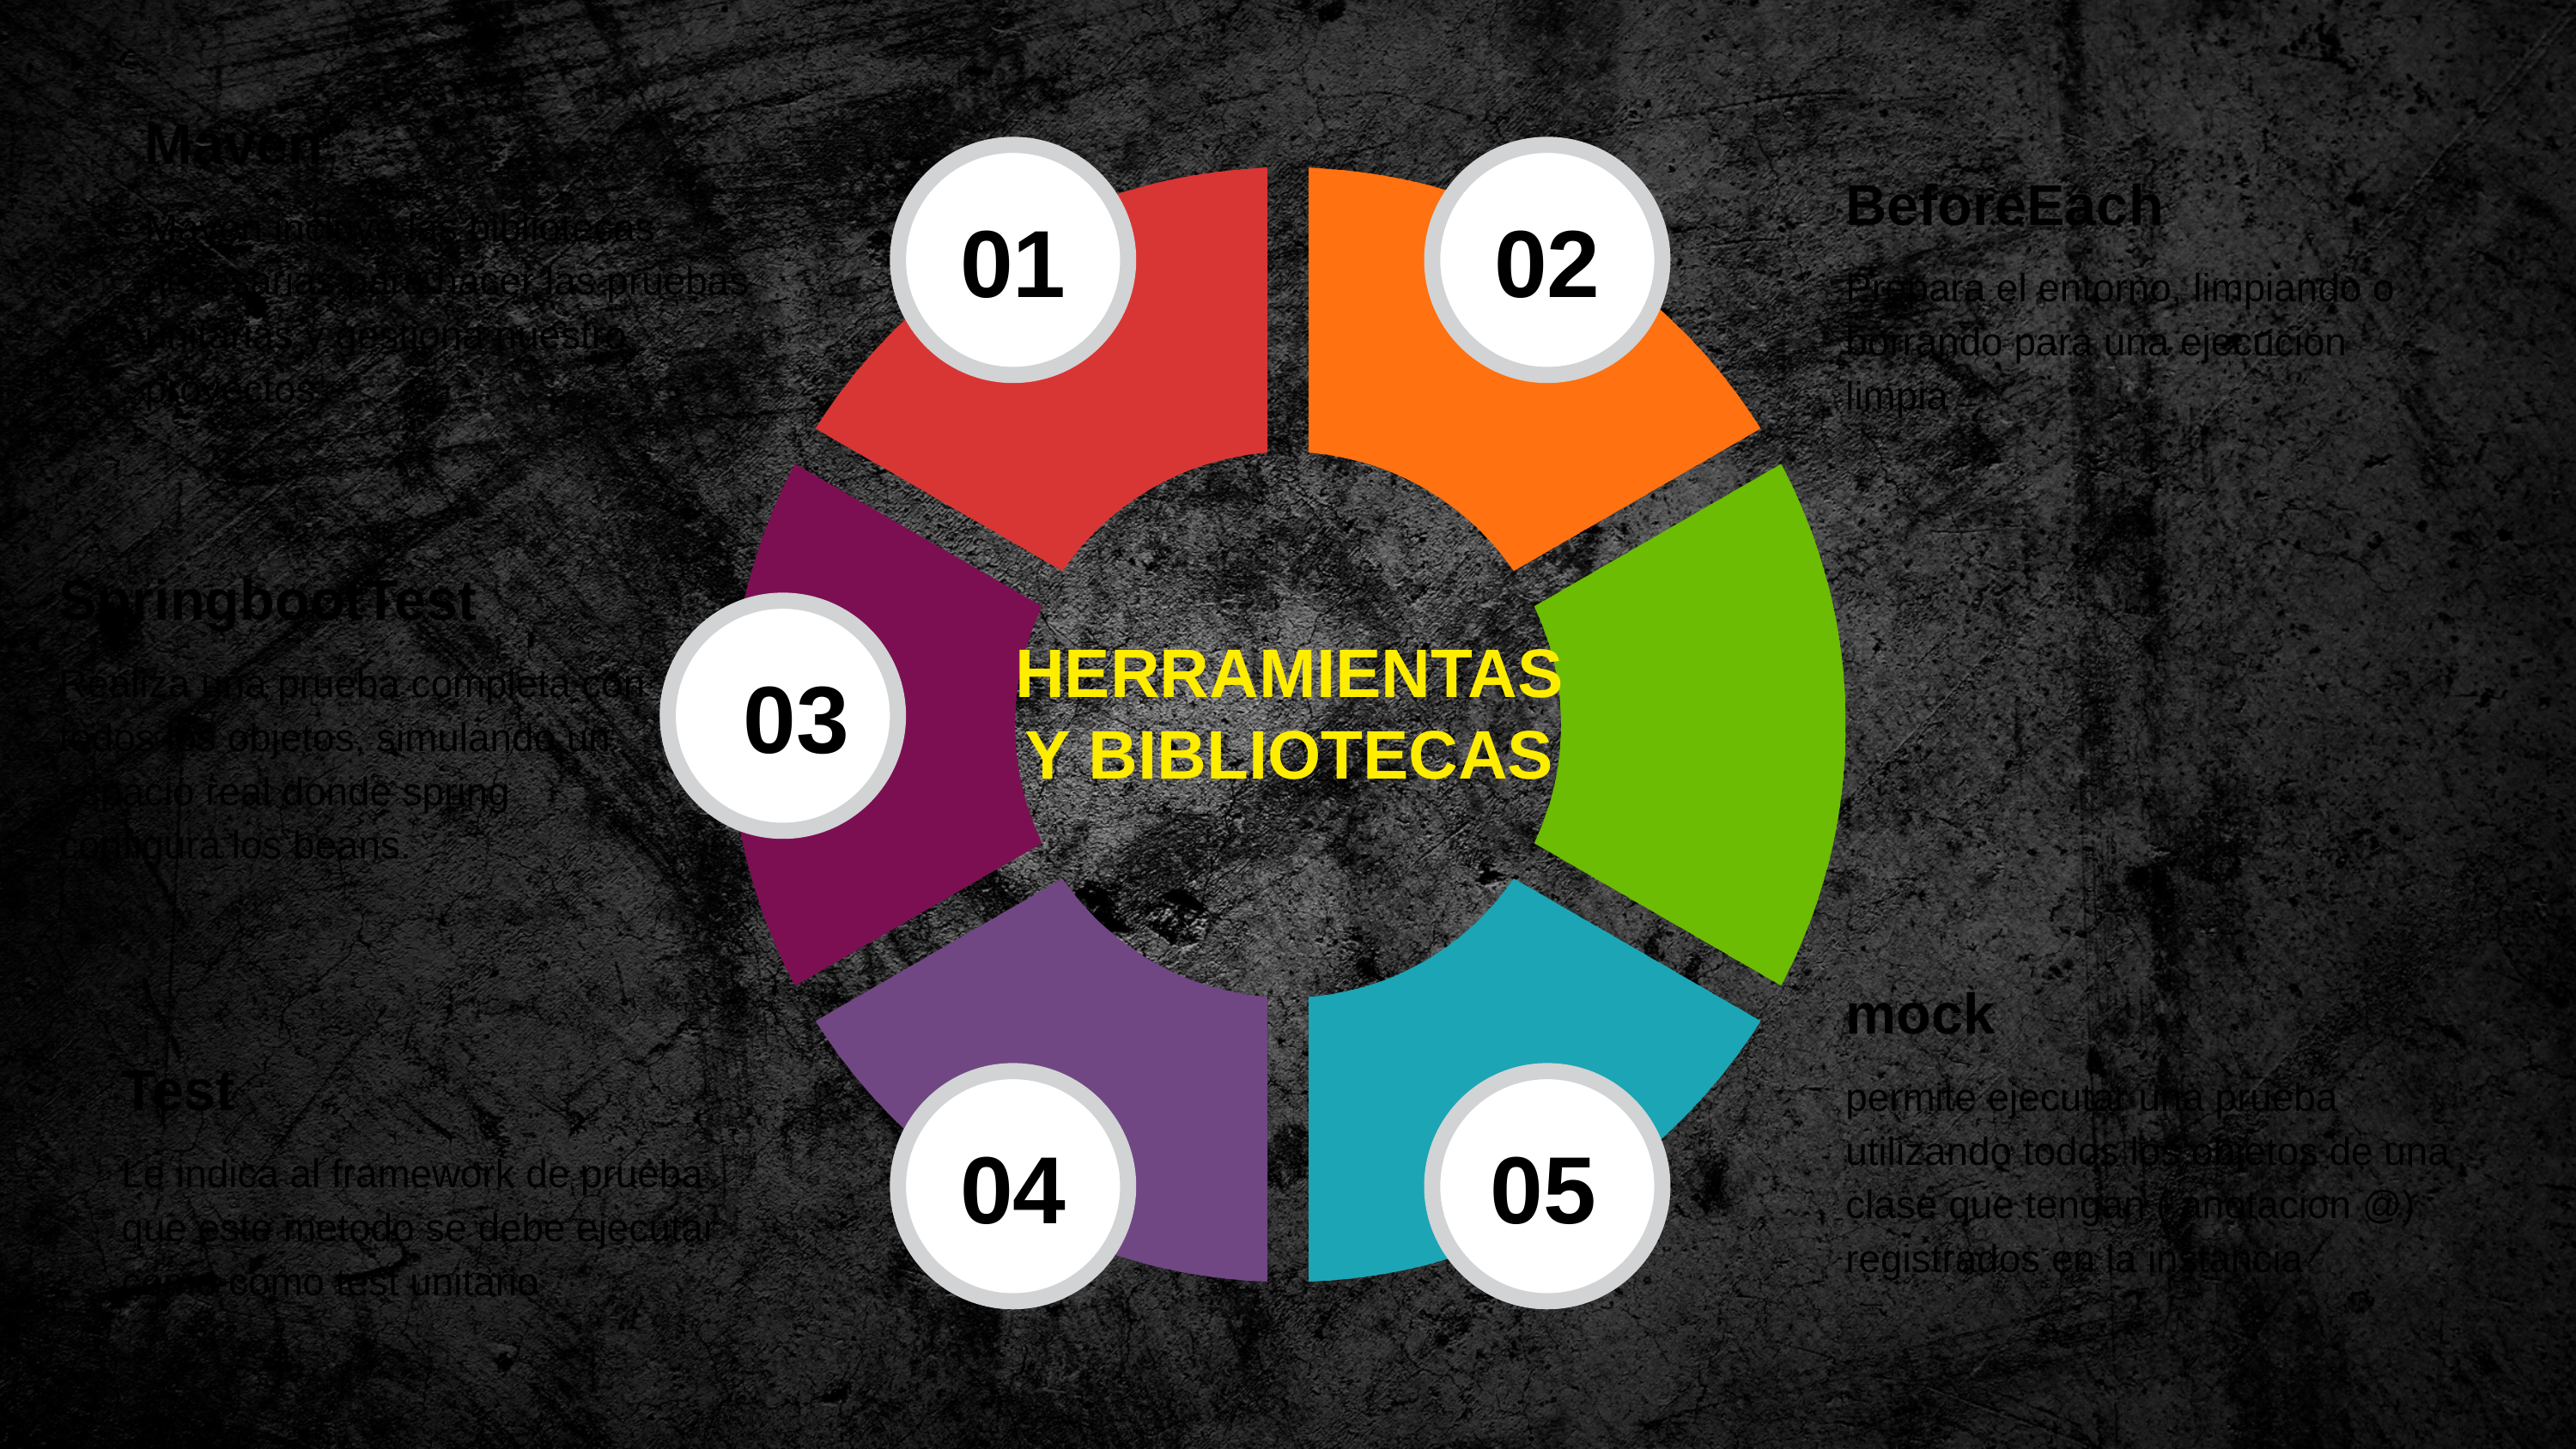

Maven
Maven incluye las bibliotecas necesarias para hacer las pruebas unitarias y gestiona nuestro proyectos

BeforeEach
Prepara el entorno, limpiando o borrando para una ejecución limpia
01
02
SpringbootTest
Realiza una prueba completa con todos los objetos, simulando un espacio real donde spring configura los beans.

HERRAMIENTAS Y BIBLIOTECAS

03
mock
permite ejecutar una prueba utilizando todos los objetos de una clase que tengan ( anotacion @) registrados en la instancia
Test
Le indica al framework de prueba que este metodo se debe ejecutar como como test unitario

04
05